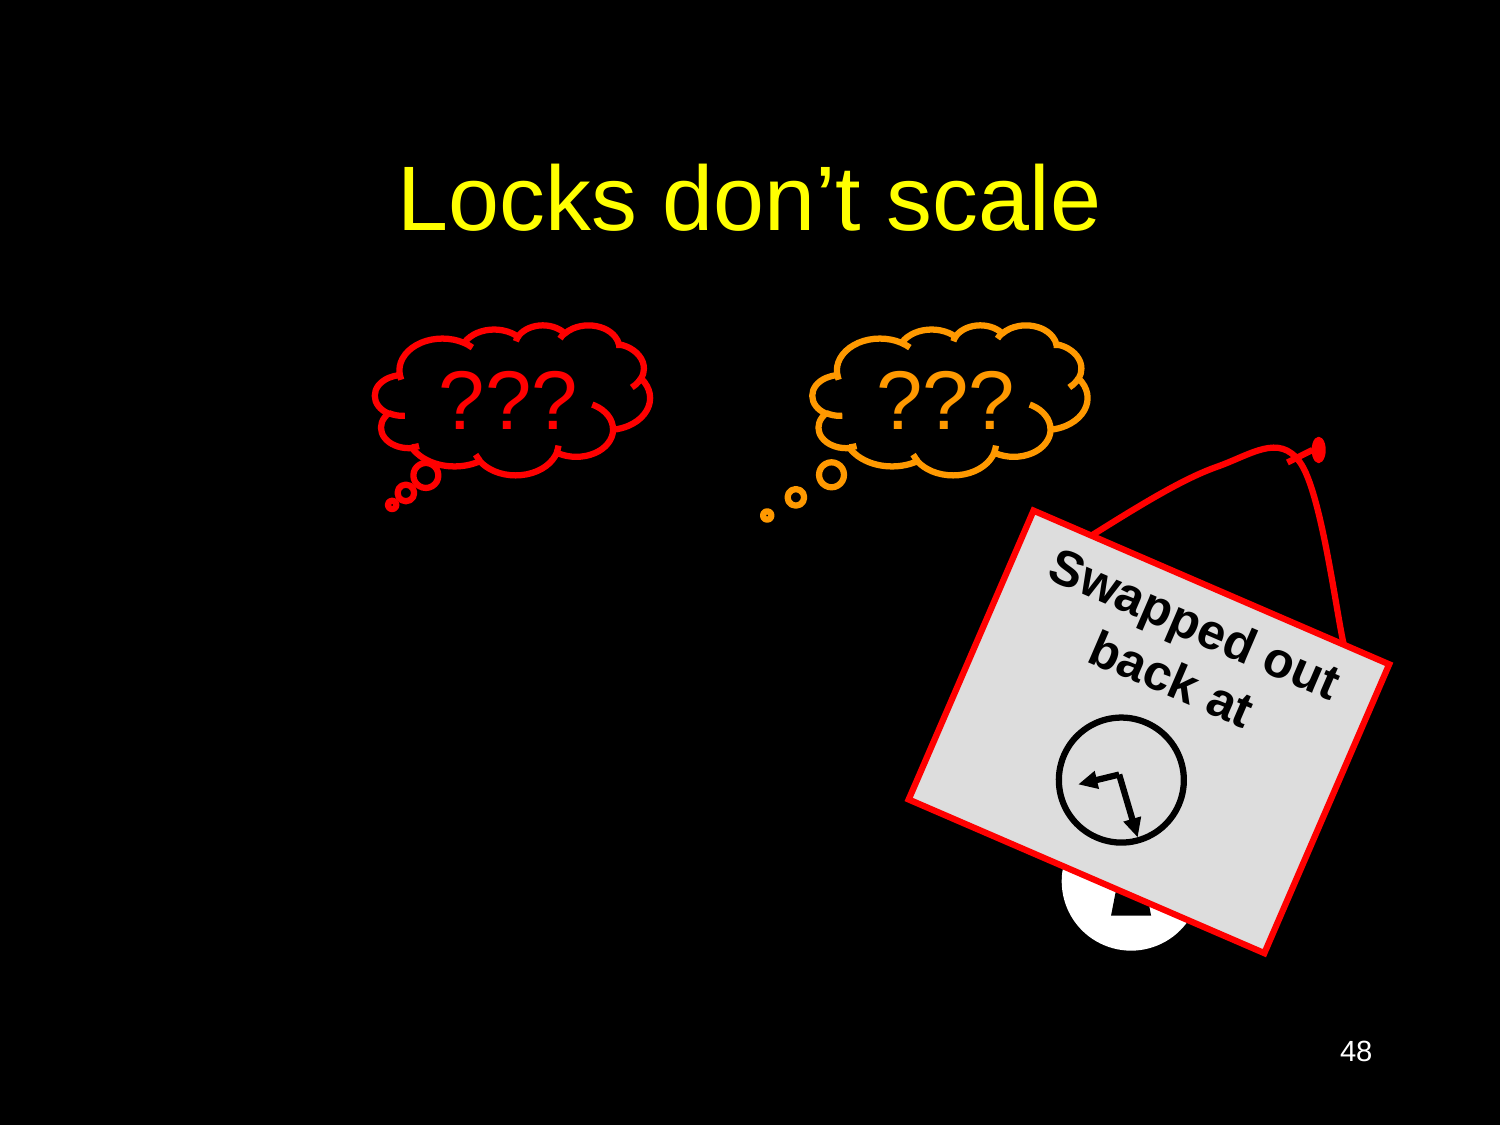

# Locks don’t scale
???
???

Swapped out
back at

48